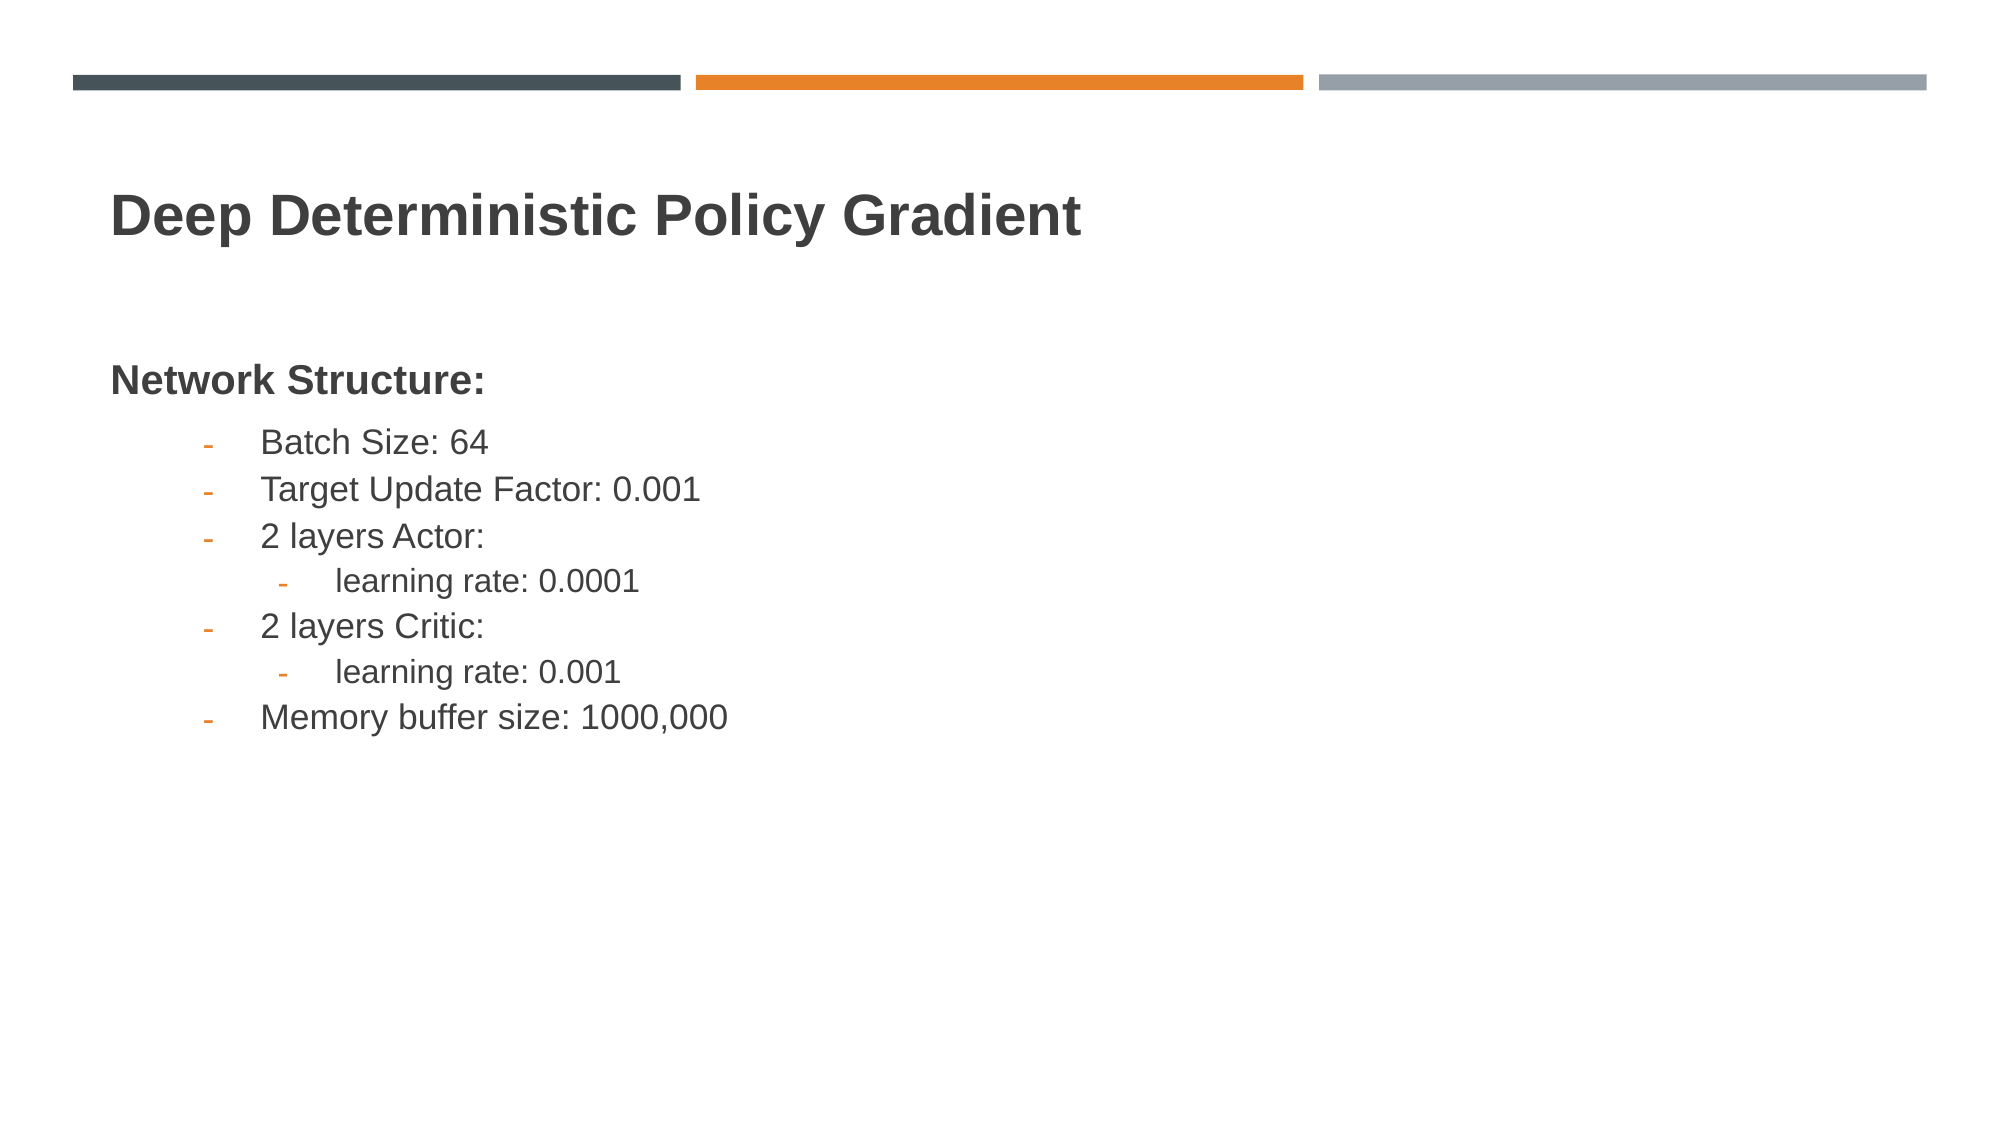

# Deep Deterministic Policy Gradient
Network Structure:
Batch Size: 64
Target Update Factor: 0.001
2 layers Actor:
learning rate: 0.0001
2 layers Critic:
learning rate: 0.001
Memory buffer size: 1000,000